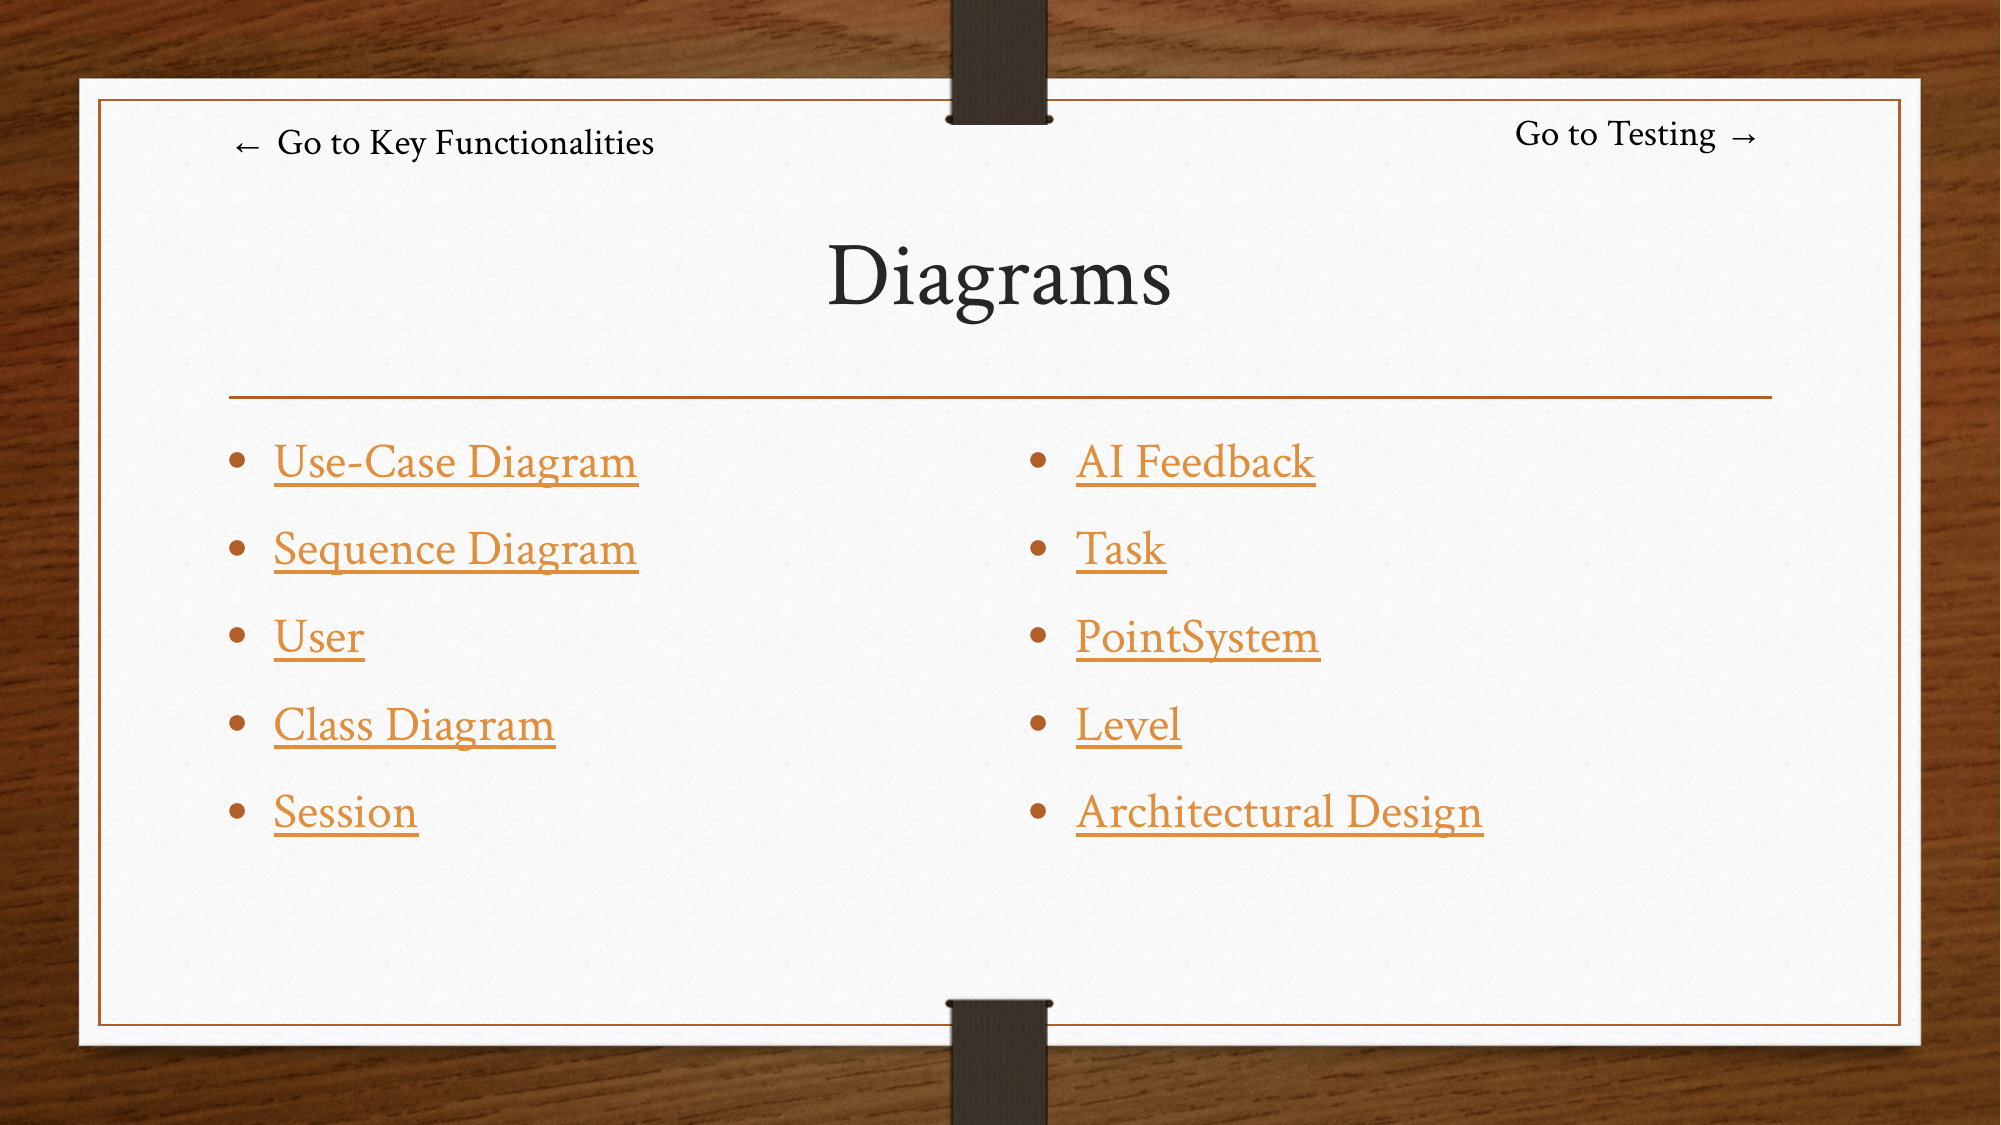

Go to Testing →
← Go to Key Functionalities
# Diagrams
Use-Case Diagram
Sequence Diagram
User
Class Diagram
Session
AI Feedback
Task
PointSystem
Level
Architectural Design